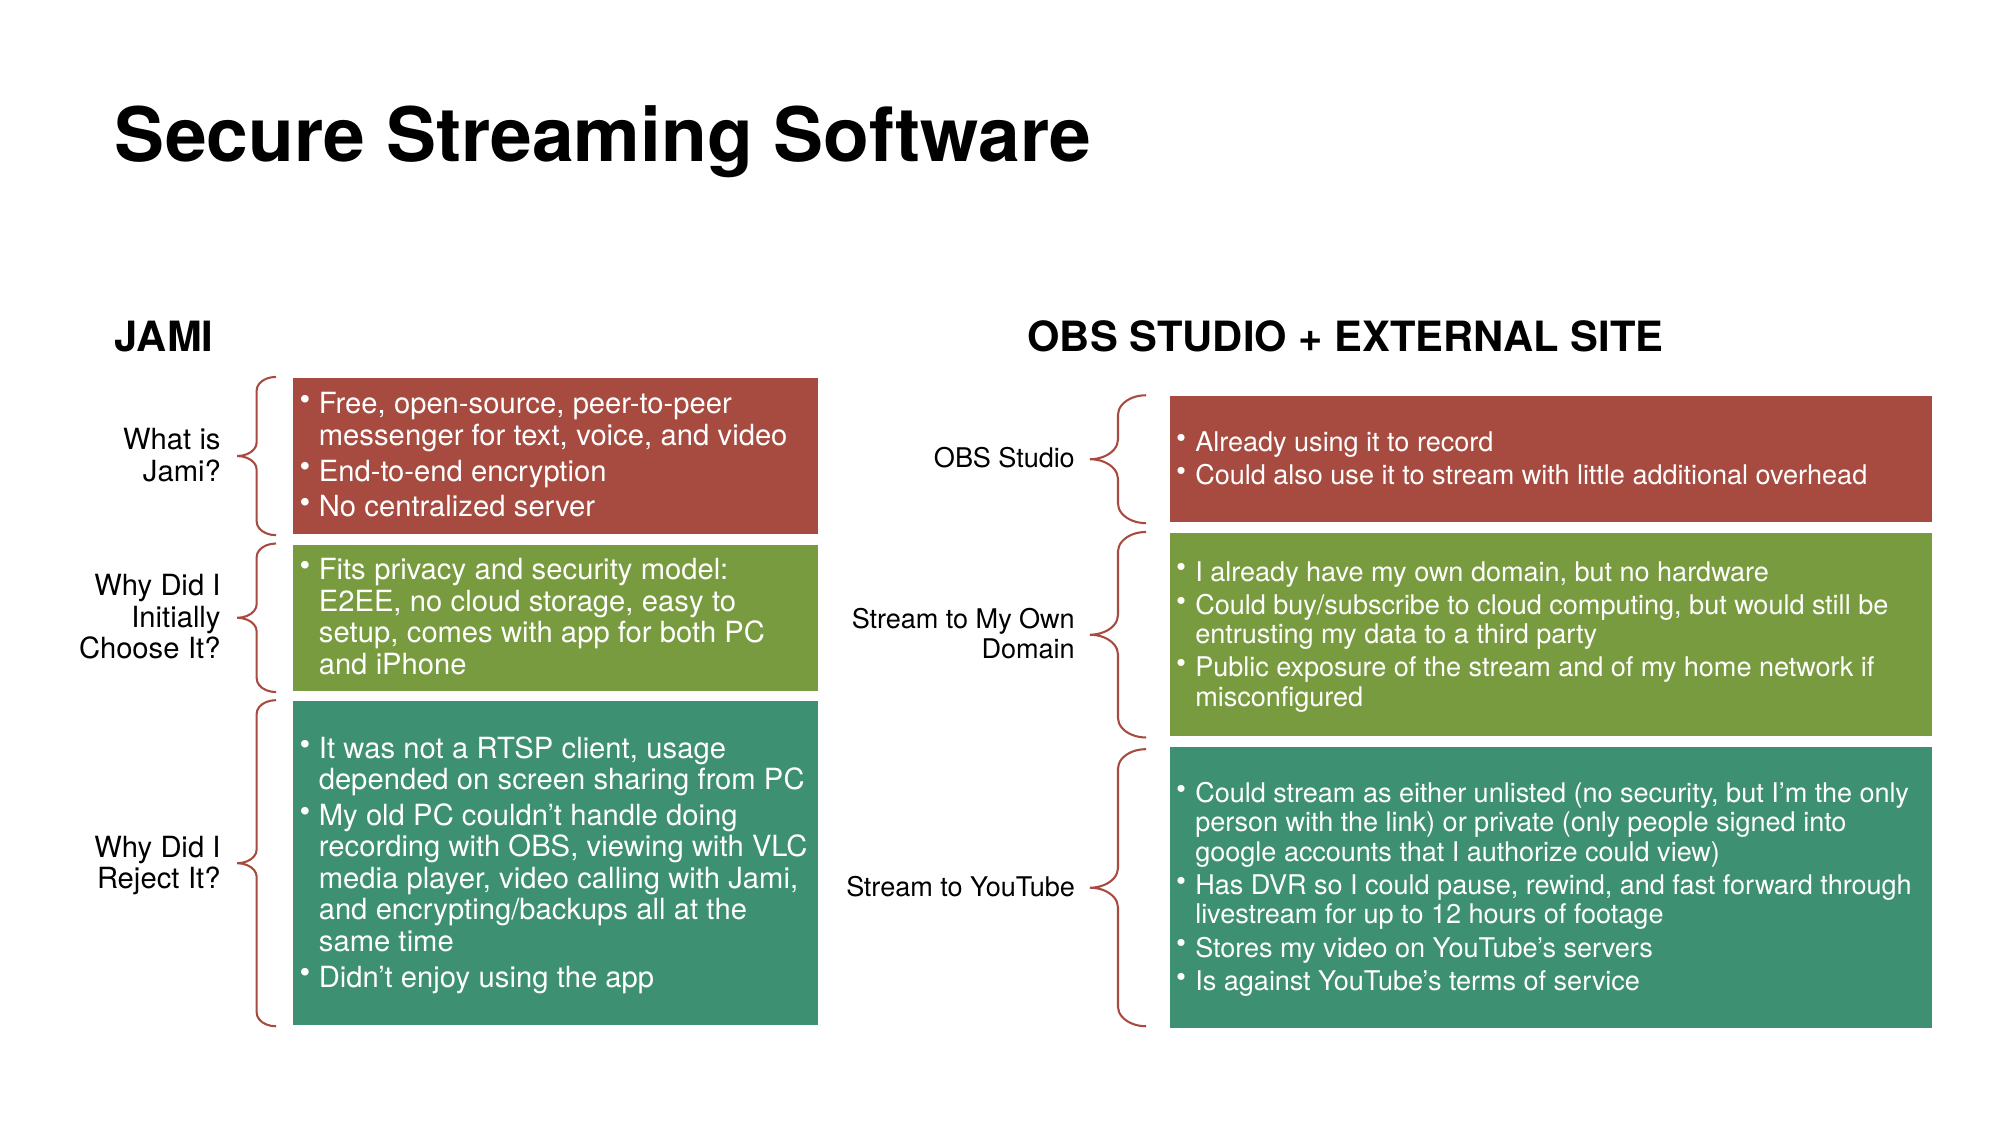

# Secure Streaming Software
Jami
OBS Studio + External Site
What is Jami?
Free, open-source, peer-to-peer messenger for text, voice, and video
End-to-end encryption
No centralized server
Why Did I Initially Choose It?
Fits privacy and security model: E2EE, no cloud storage, easy to setup, comes with app for both PC and iPhone
Why Did I Reject It?
It was not a RTSP client, usage depended on screen sharing from PC
My old PC couldn’t handle doing recording with OBS, viewing with VLC media player, video calling with Jami, and encrypting/backups all at the same time
Didn’t enjoy using the app
OBS Studio
Already using it to record
Could also use it to stream with little additional overhead
Stream to My Own Domain
I already have my own domain, but no hardware
Could buy/subscribe to cloud computing, but would still be entrusting my data to a third party
Public exposure of the stream and of my home network if misconfigured
Stream to YouTube
Could stream as either unlisted (no security, but I’m the only person with the link) or private (only people signed into google accounts that I authorize could view)
Has DVR so I could pause, rewind, and fast forward through livestream for up to 12 hours of footage
Stores my video on YouTube’s servers
Is against YouTube’s terms of service